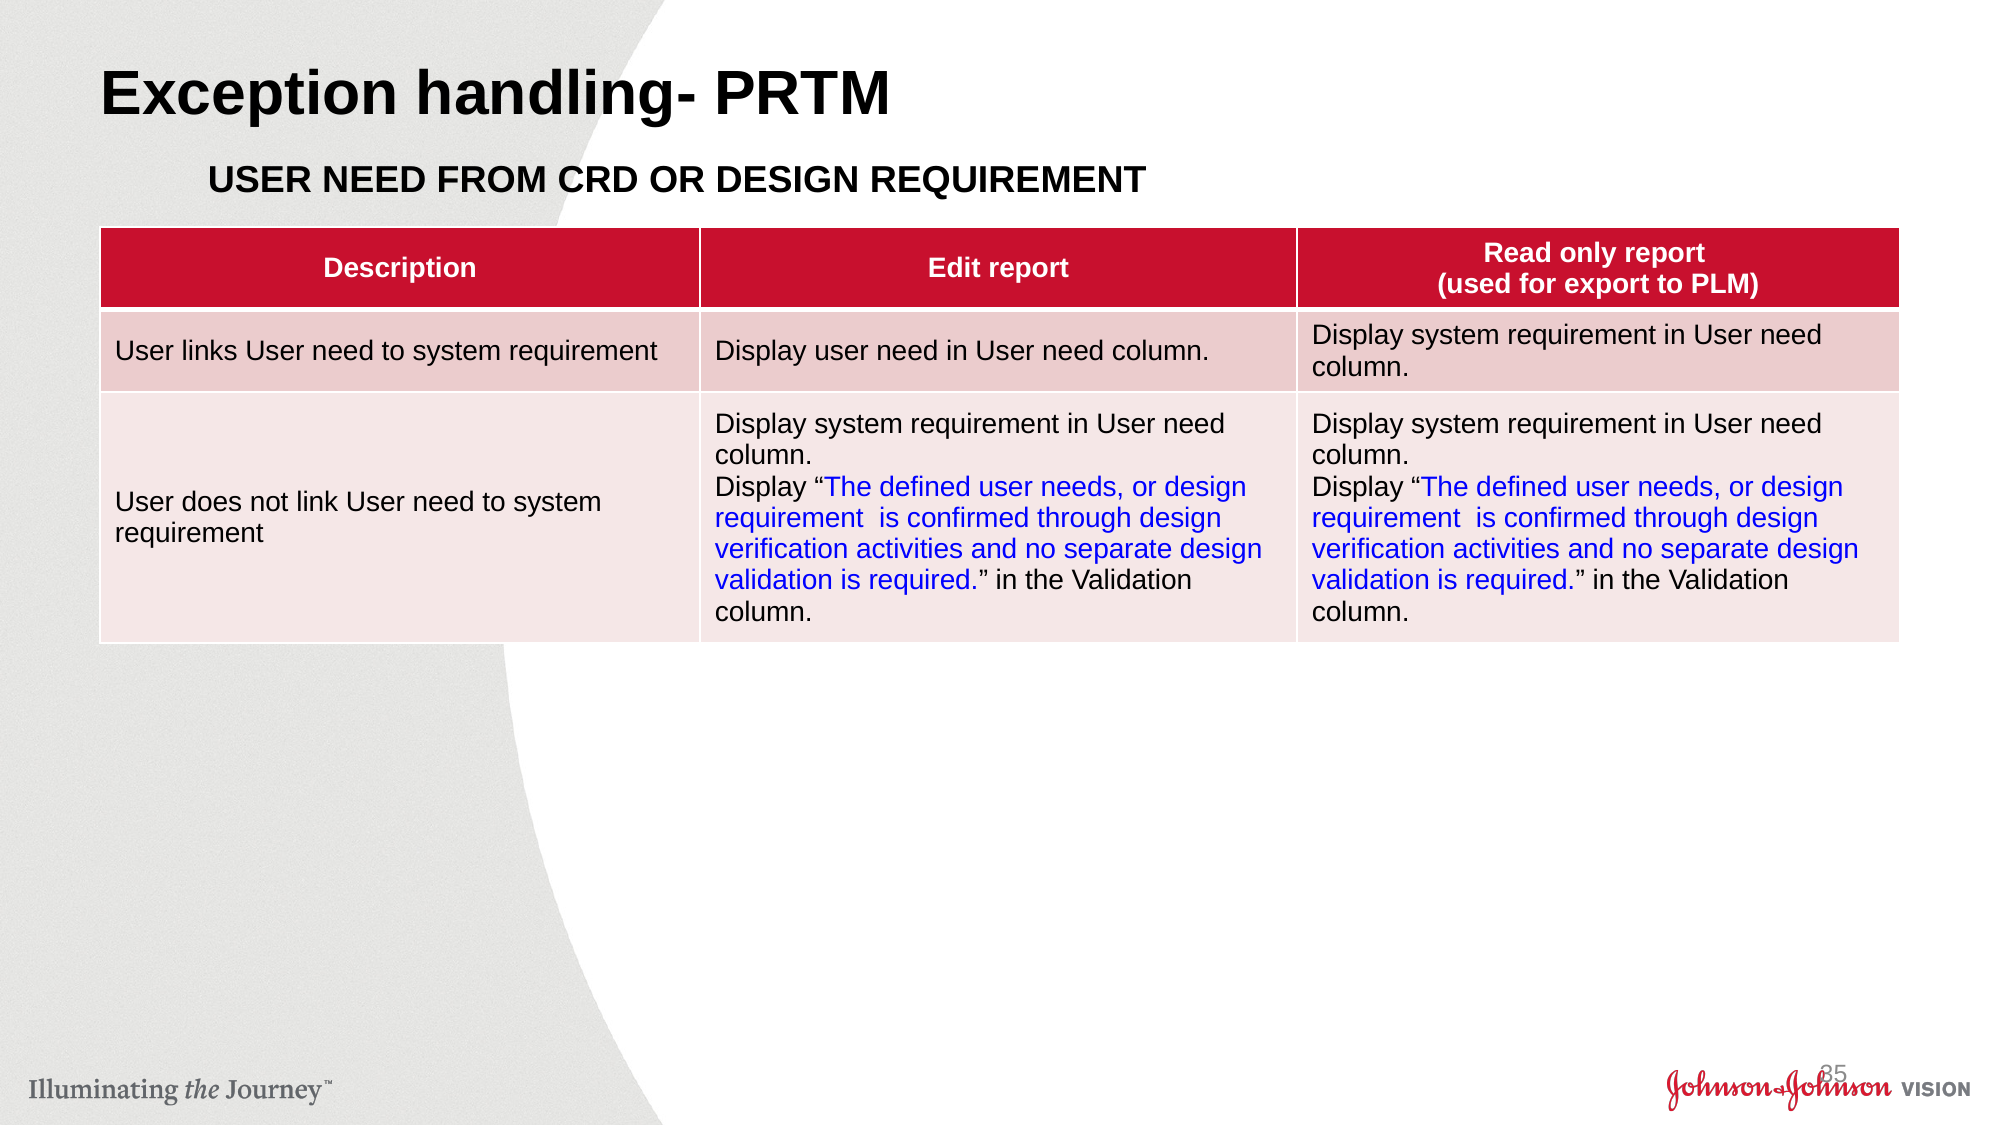

# Exception handling- PRTM
USER NEED FROM CRD OR DESIGN REQUIREMENT
| Description | Edit report | Read only report (used for export to PLM) |
| --- | --- | --- |
| User links User need to system requirement | Display user need in User need column. | Display system requirement in User need column. |
| User does not link User need to system requirement | Display system requirement in User need column. Display “The defined user needs, or design requirement is confirmed through design verification activities and no separate design validation is required.” in the Validation column. | Display system requirement in User need column. Display “The defined user needs, or design requirement is confirmed through design verification activities and no separate design validation is required.” in the Validation column. |

35